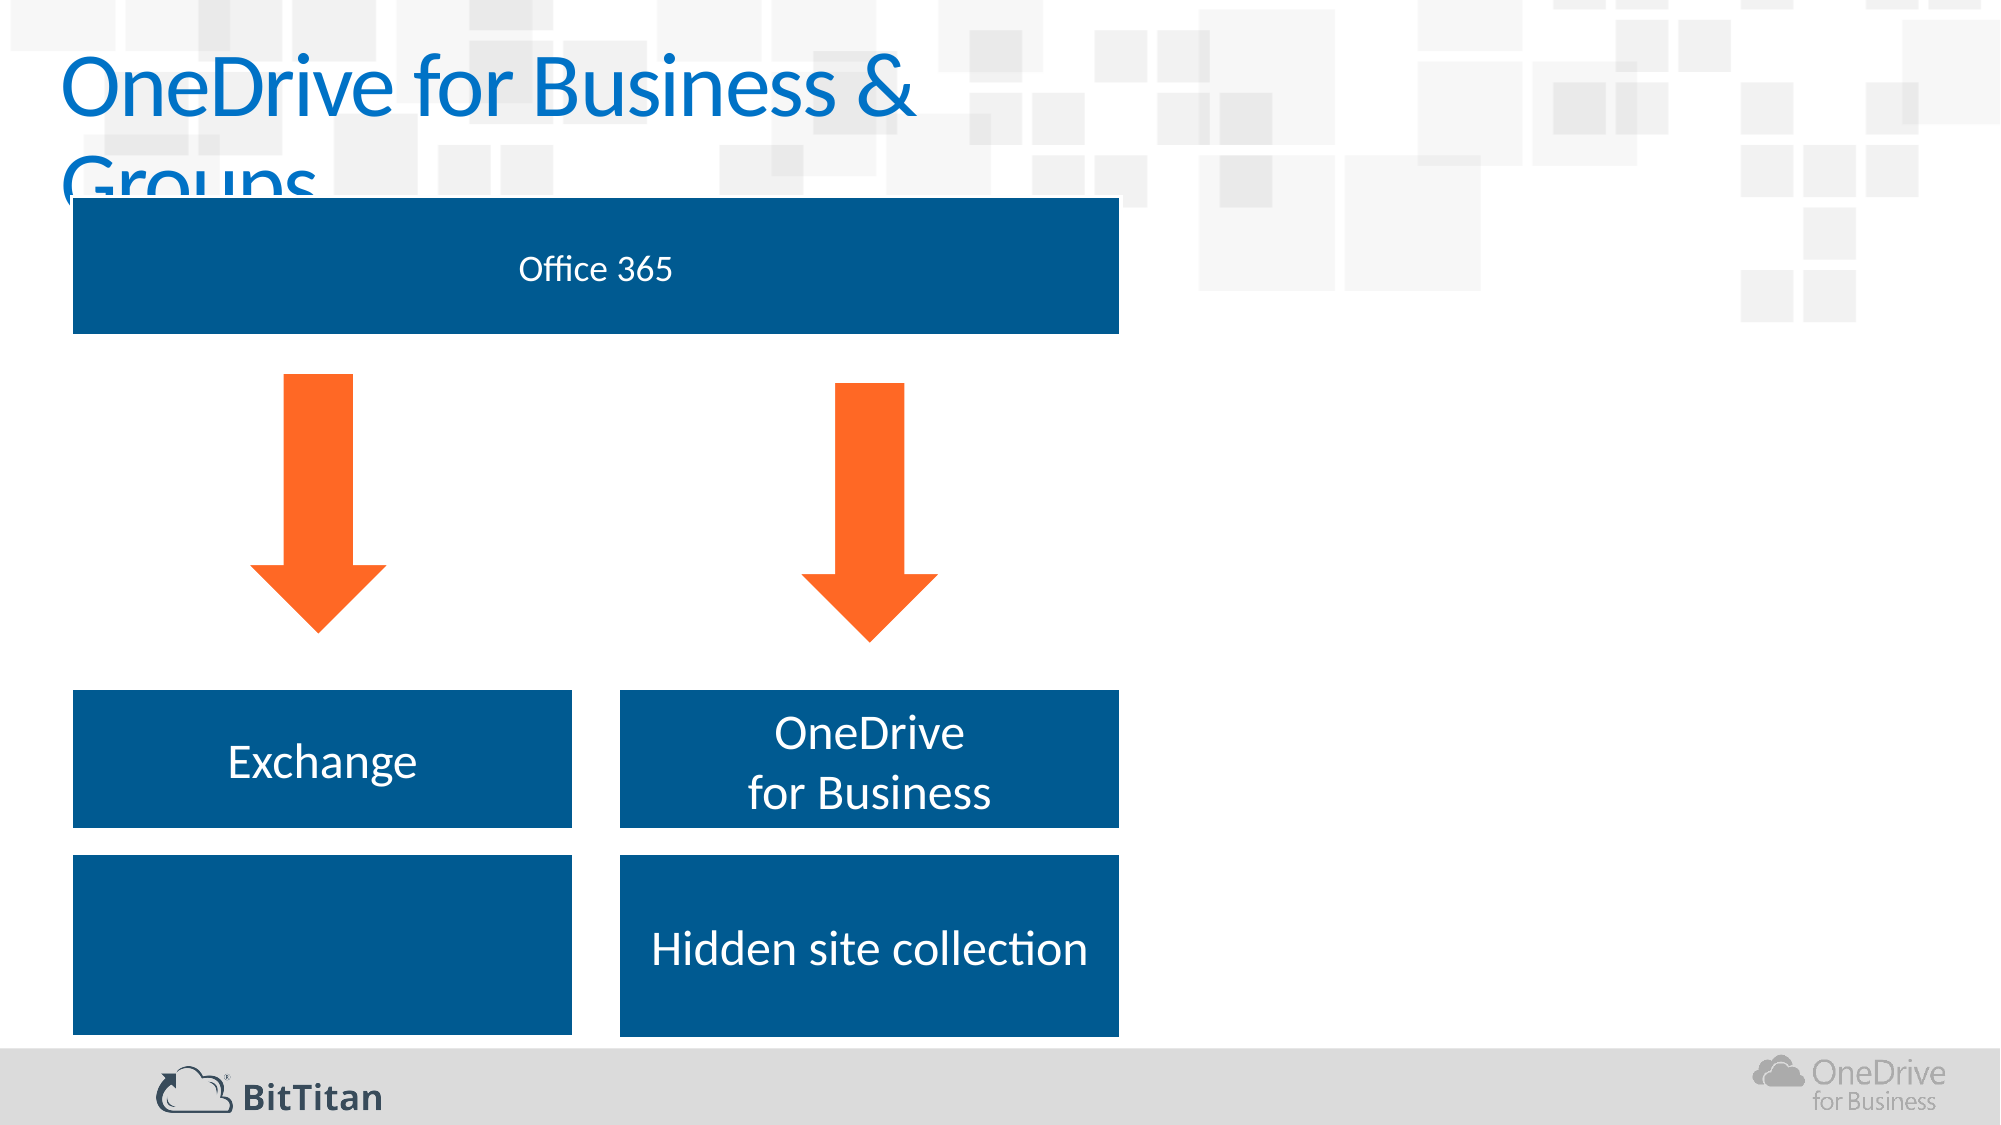

OneDrive for Business & Groups

Office 365

Exchange
OneDrive
for Business

Hidden site collection